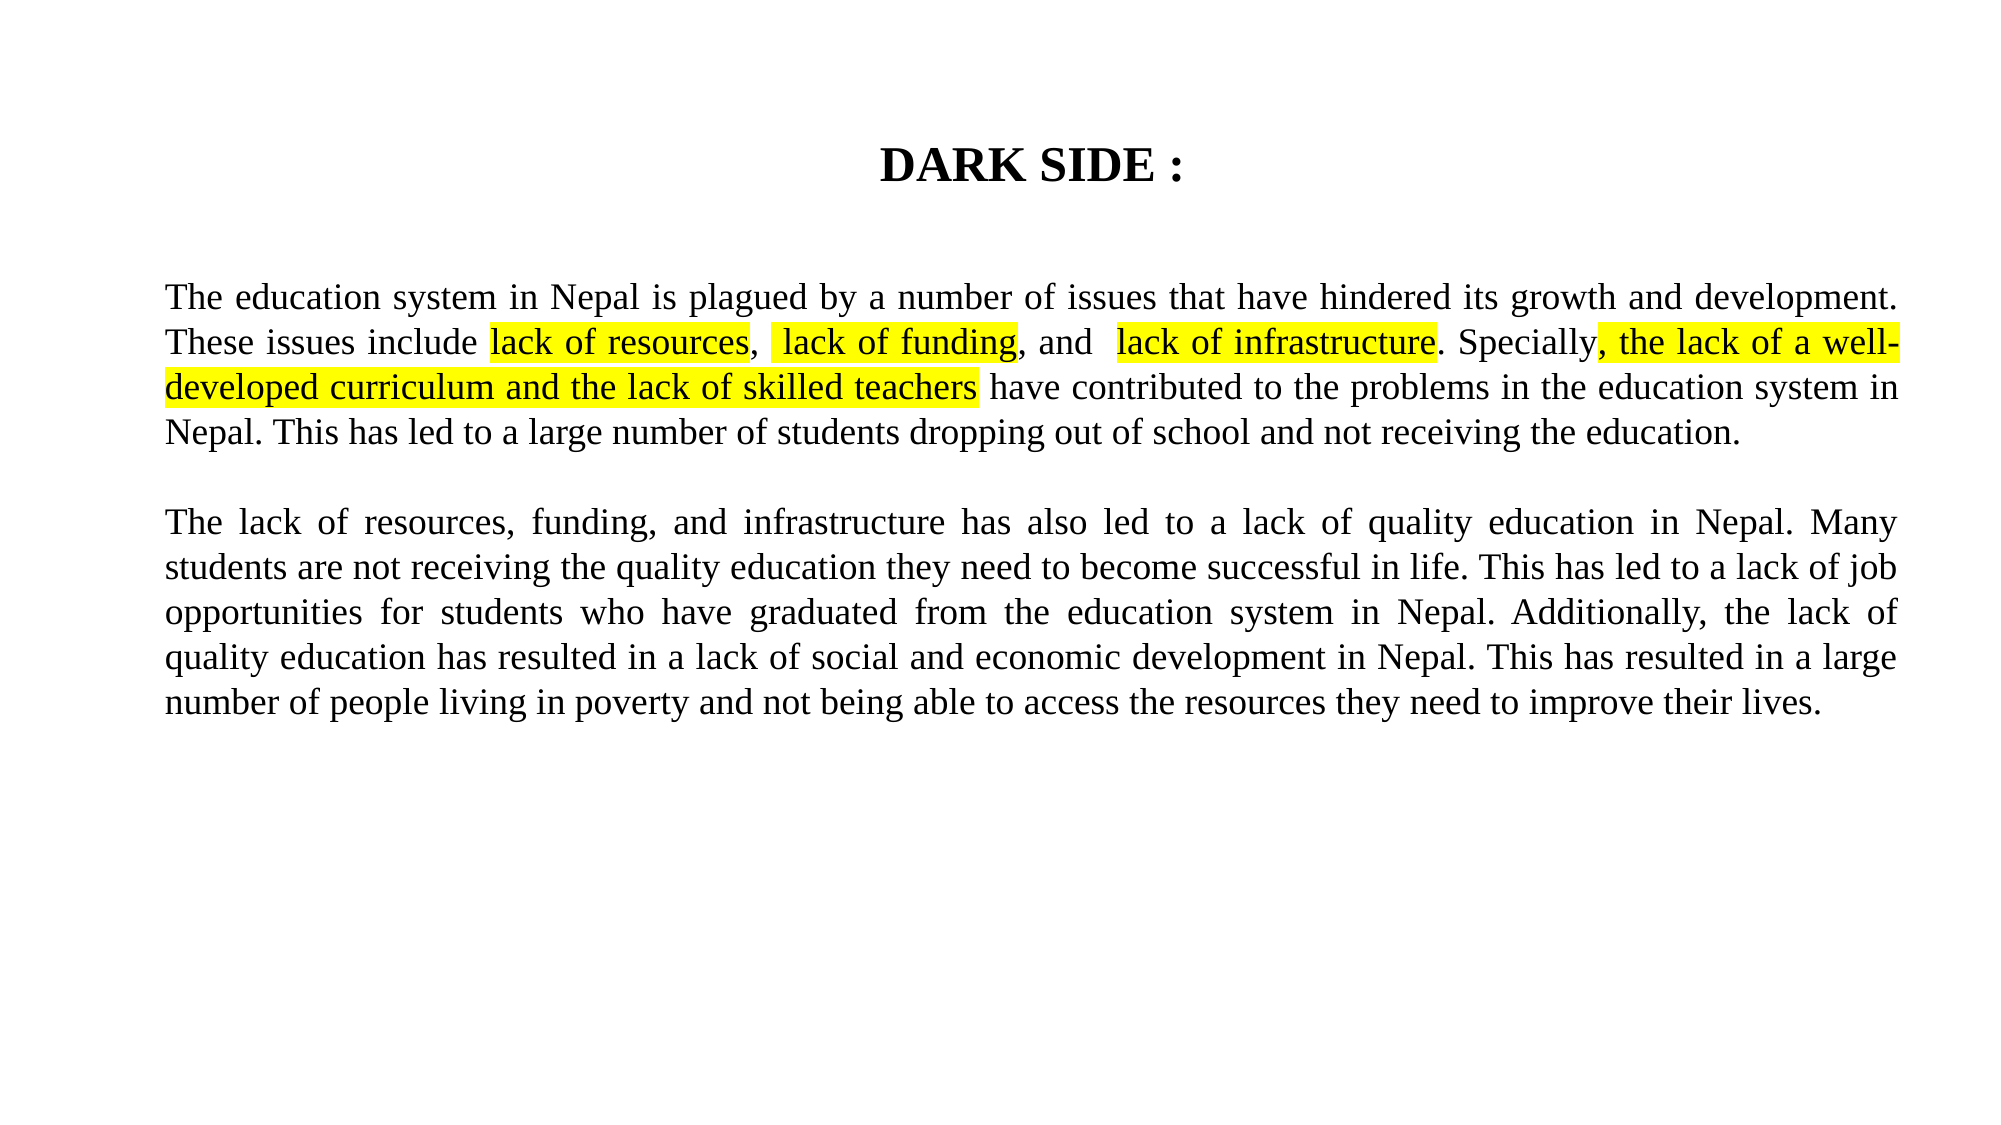

DARK SIDE :
The education system in Nepal is plagued by a number of issues that have hindered its growth and development. These issues include lack of resources,  lack of funding, and  lack of infrastructure. Specially, the lack of a well-developed curriculum and the lack of skilled teachers have contributed to the problems in the education system in Nepal. This has led to a large number of students dropping out of school and not receiving the education.

The lack of resources, funding, and infrastructure has also led to a lack of quality education in Nepal. Many students are not receiving the quality education they need to become successful in life. This has led to a lack of job opportunities for students who have graduated from the education system in Nepal. Additionally, the lack of quality education has resulted in a lack of social and economic development in Nepal. This has resulted in a large number of people living in poverty and not being able to access the resources they need to improve their lives.